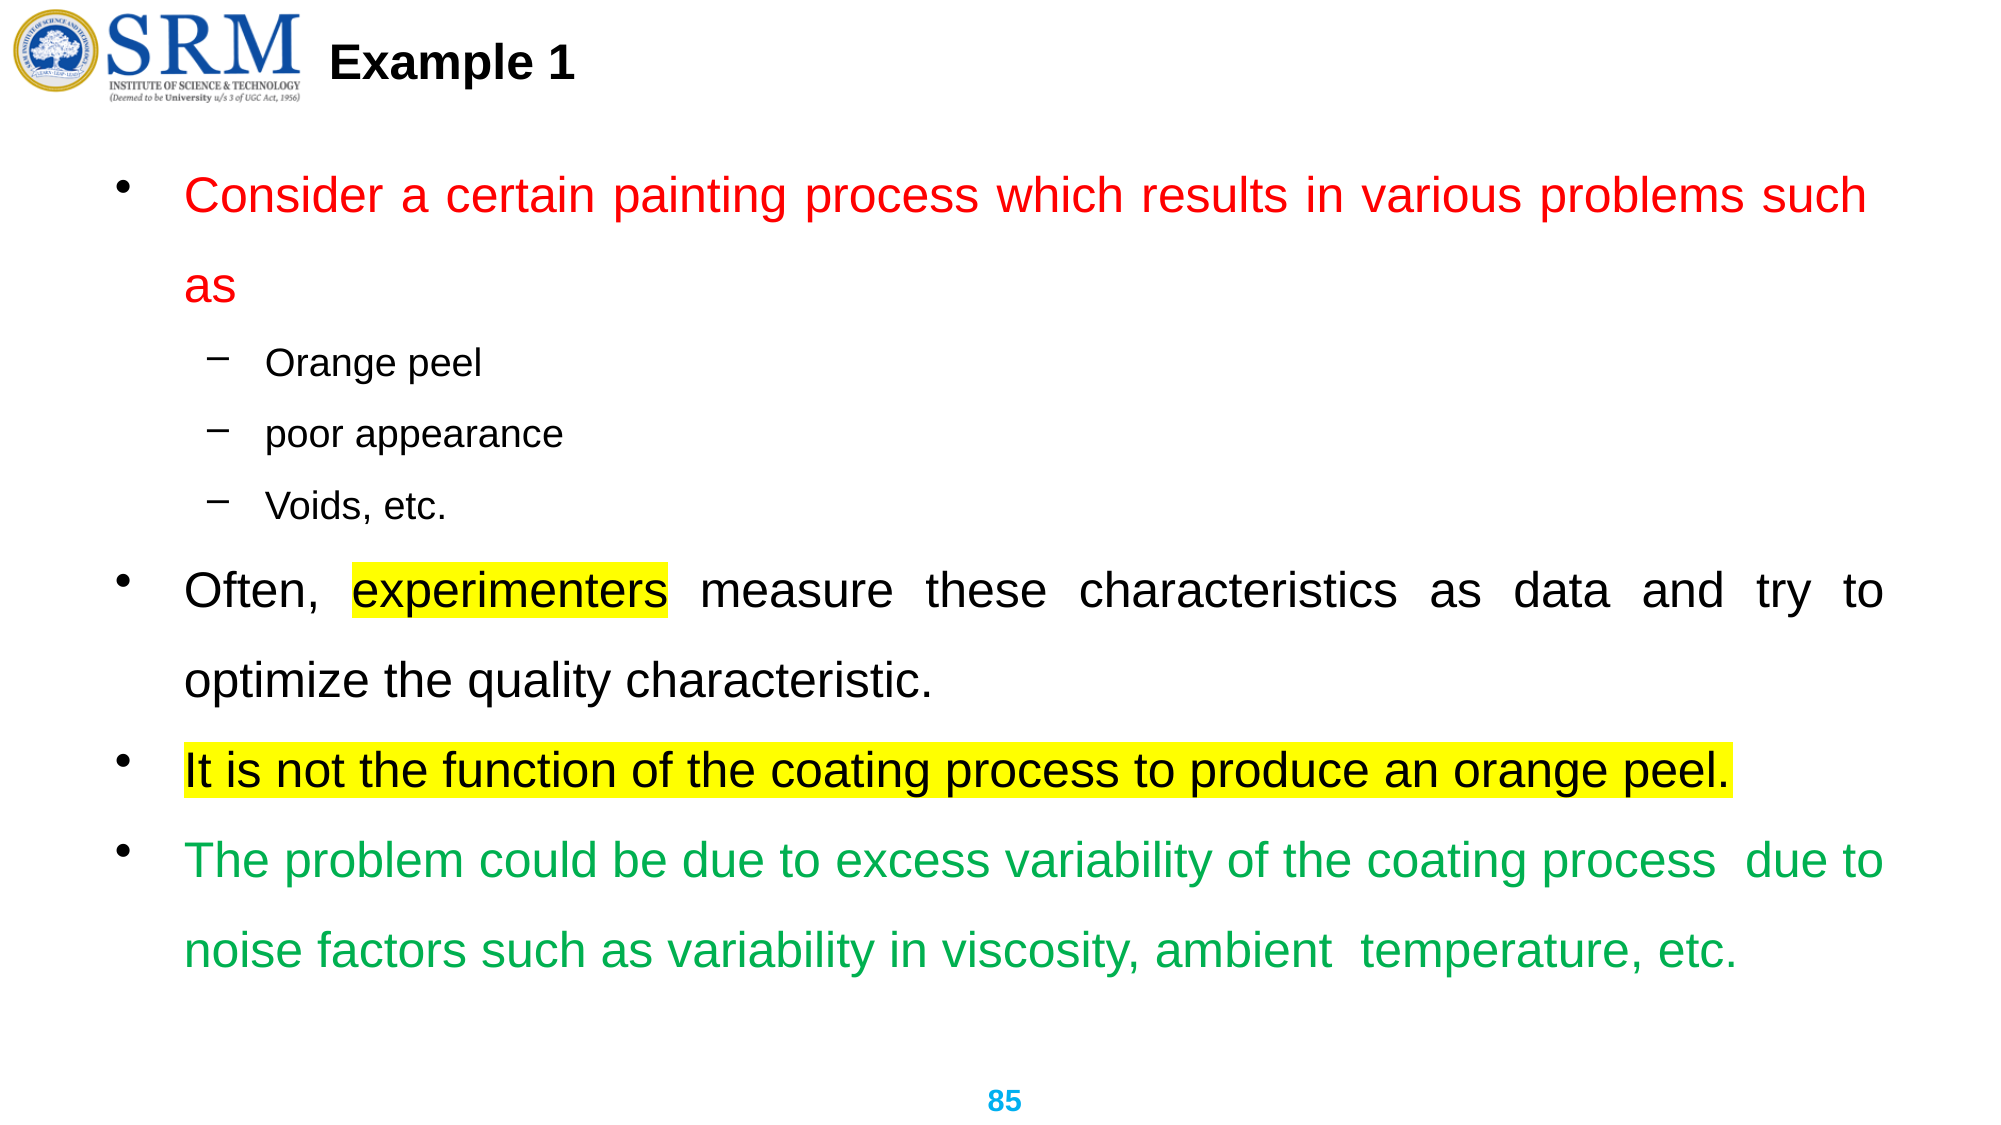

# Example 1
Consider a certain painting process which results in various problems such  as
Orange peel
poor appearance
Voids, etc.
Often, experimenters measure these characteristics as data and try to optimize the quality characteristic.
It is not the function of the coating process to produce an orange peel.
The problem could be due to excess variability of the coating process  due to noise factors such as variability in viscosity, ambient  temperature, etc.
85